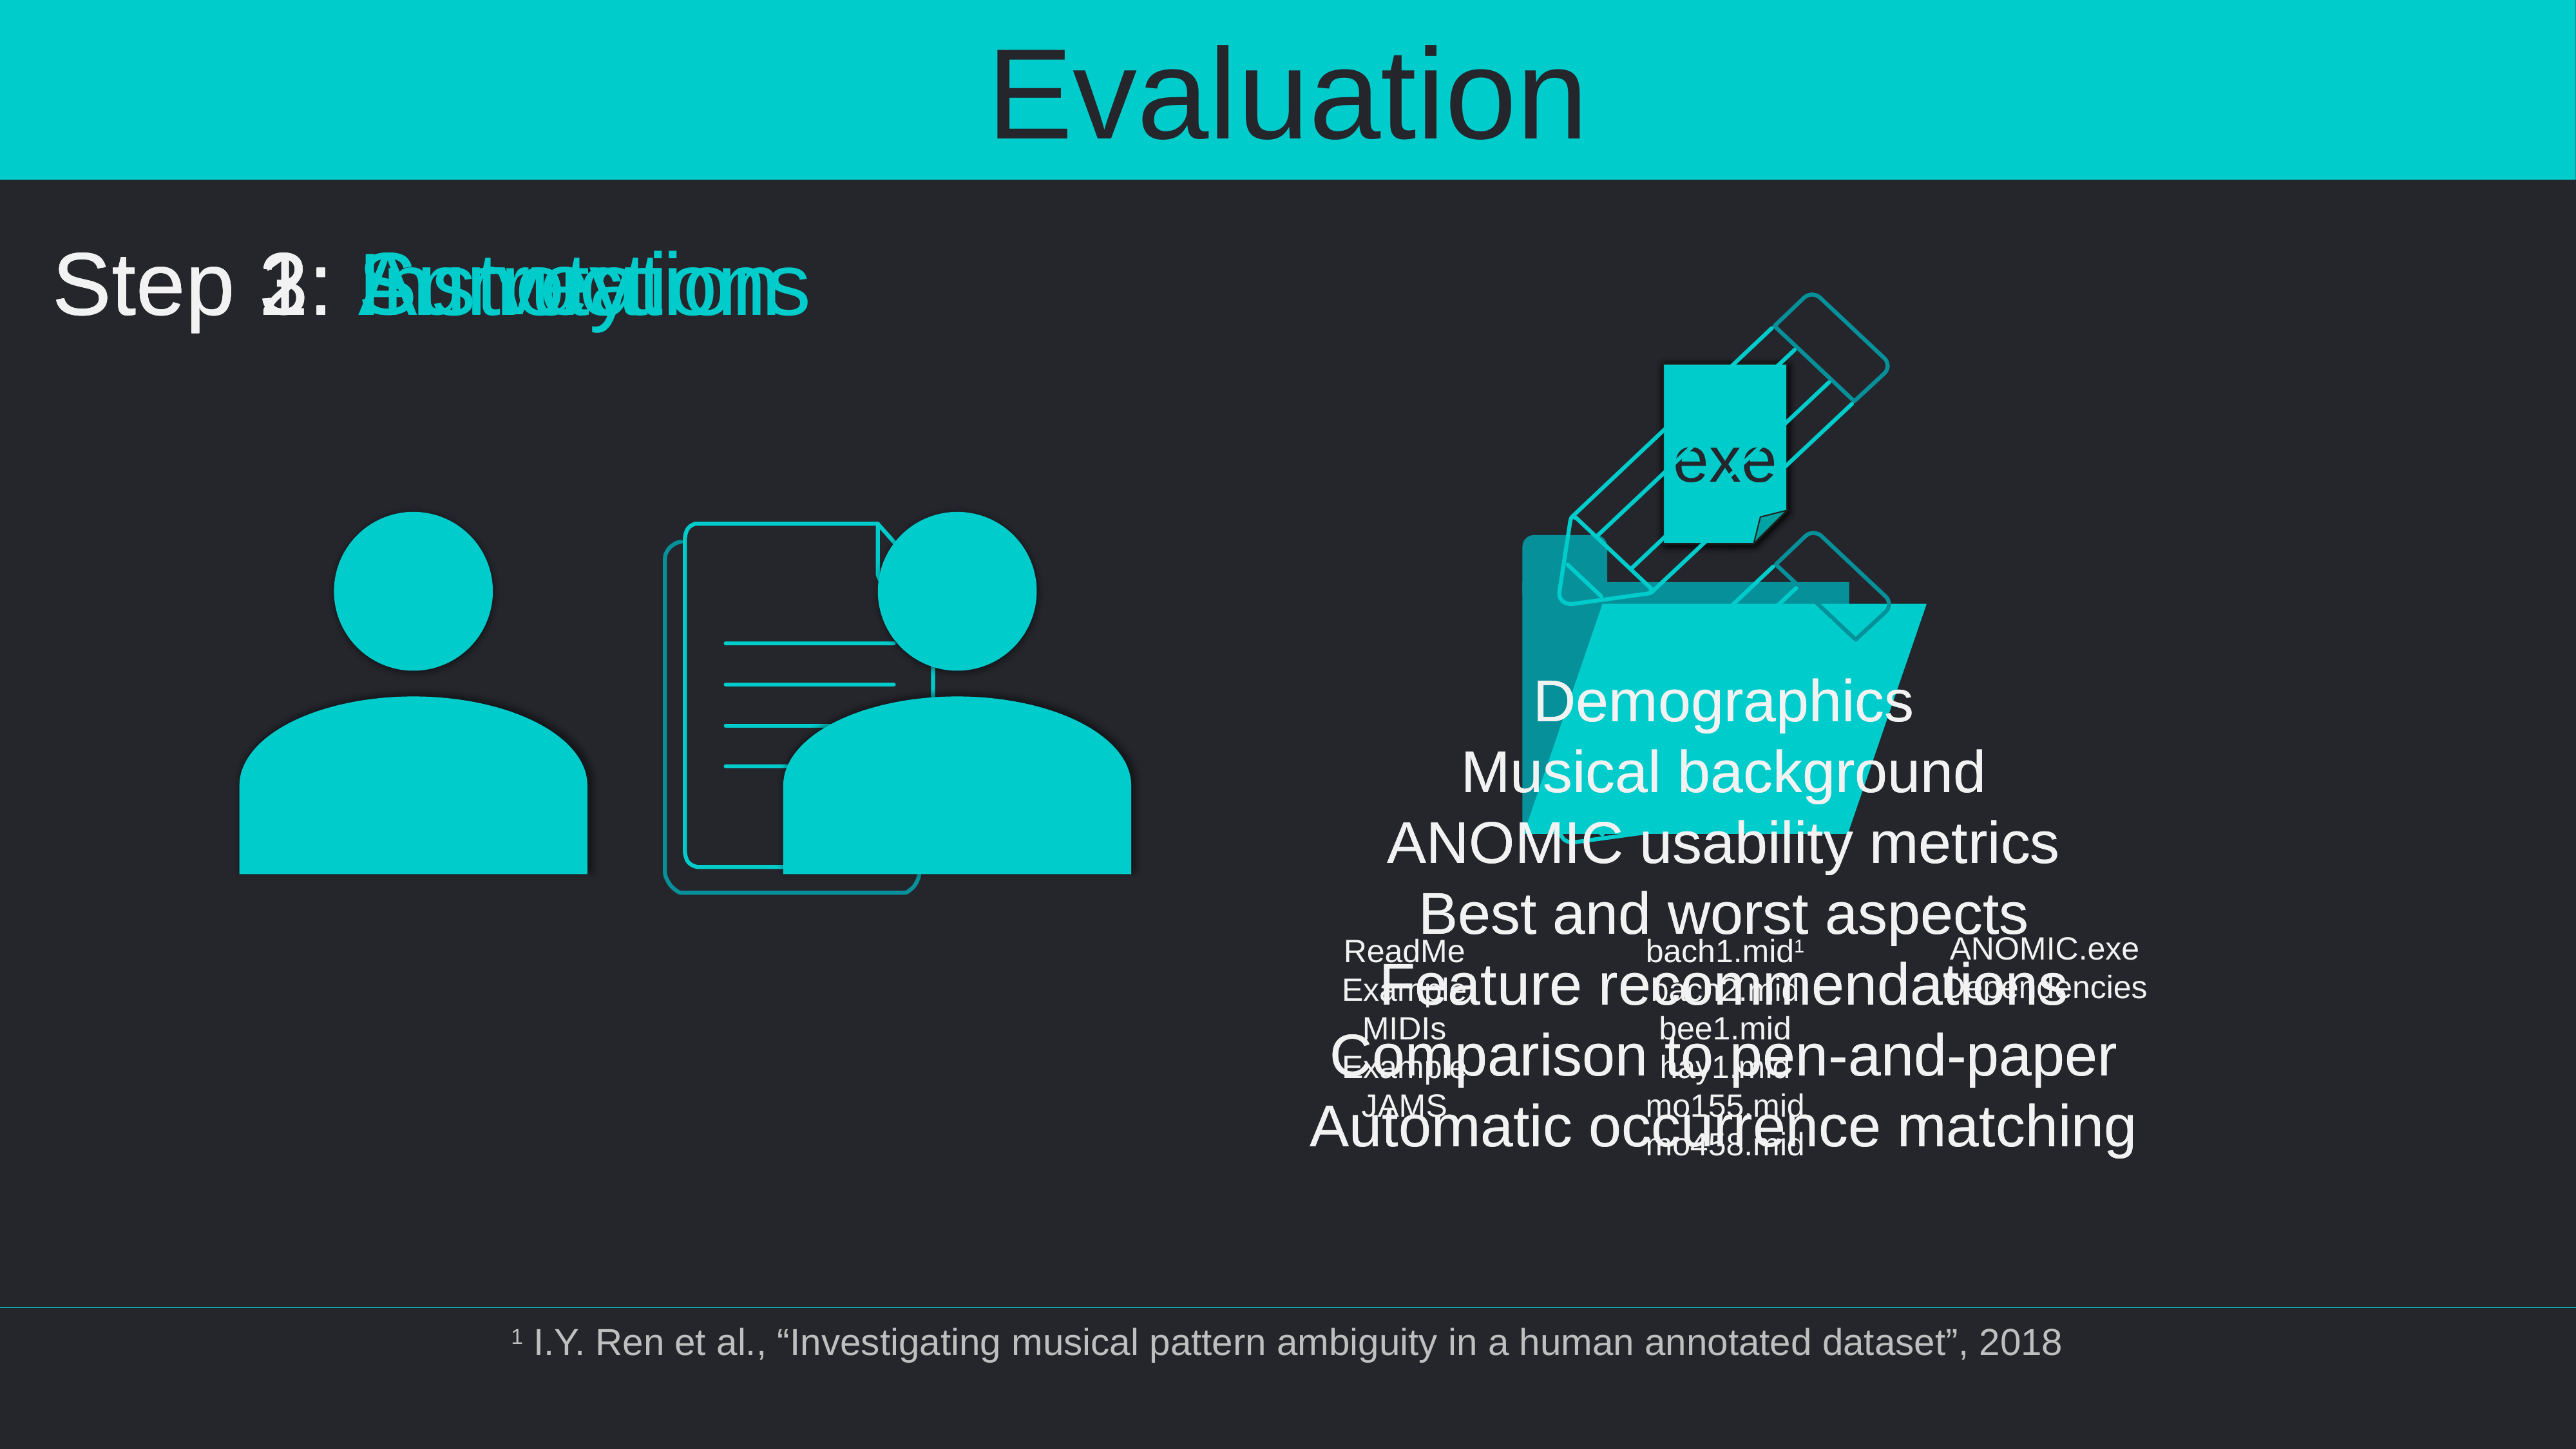

Evaluation
Step 3: Survey
Step 3: Survey

Demographics
Musical background
ANOMIC usability metrics
Best and worst aspects
Feature recommendations
Comparison to pen-and-paper
Automatic occurrence matching
Step 2: Annotation
Step 1: Instructions
exe
?
♪

Demographics
Musical background
ANOMIC usability metrics
Best and worst aspects
Feature recommendations
Comparison to pen-and-paper
Automatic occurrence matching
ANOMIC.exe
Dependencies
ReadMe
Example MIDIs
Example JAMS
bach1.mid1
bach2.mid
bee1.mid
hay1.mid
mo155.mid
mo458.mid
1 I.Y. Ren et al., “Investigating musical pattern ambiguity in a human annotated dataset”, 2018